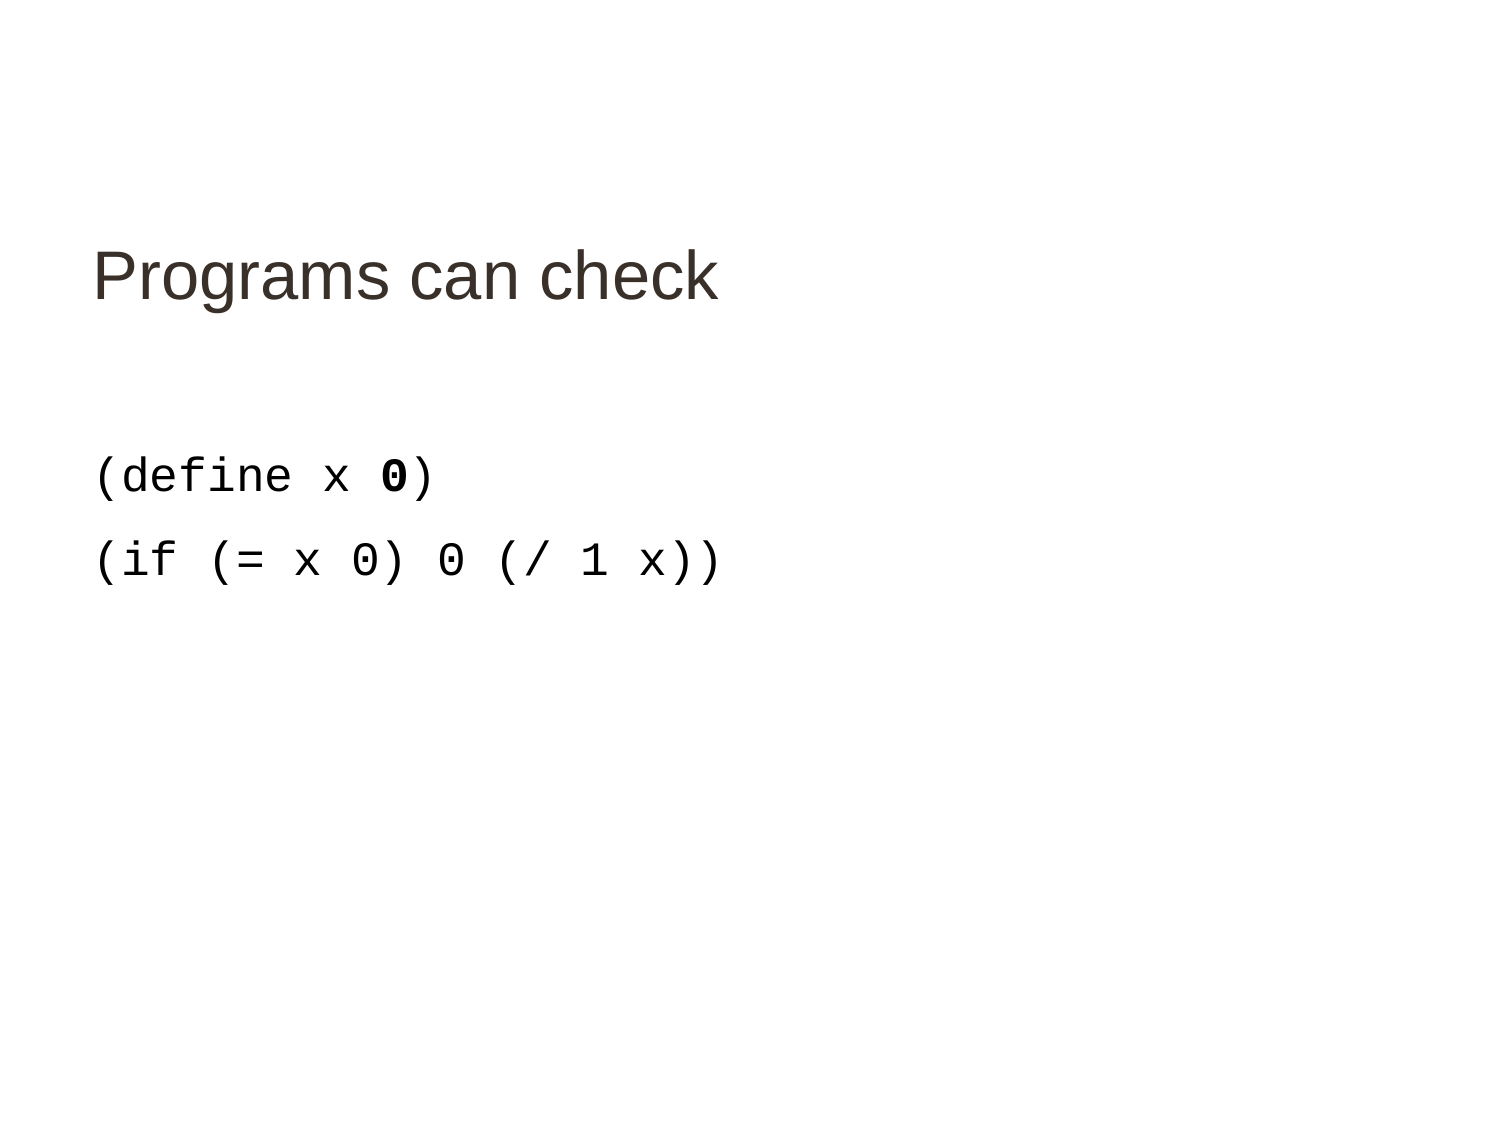

# Programs can check
(define x 0)
(if (= x 0) 0 (/ 1 x))